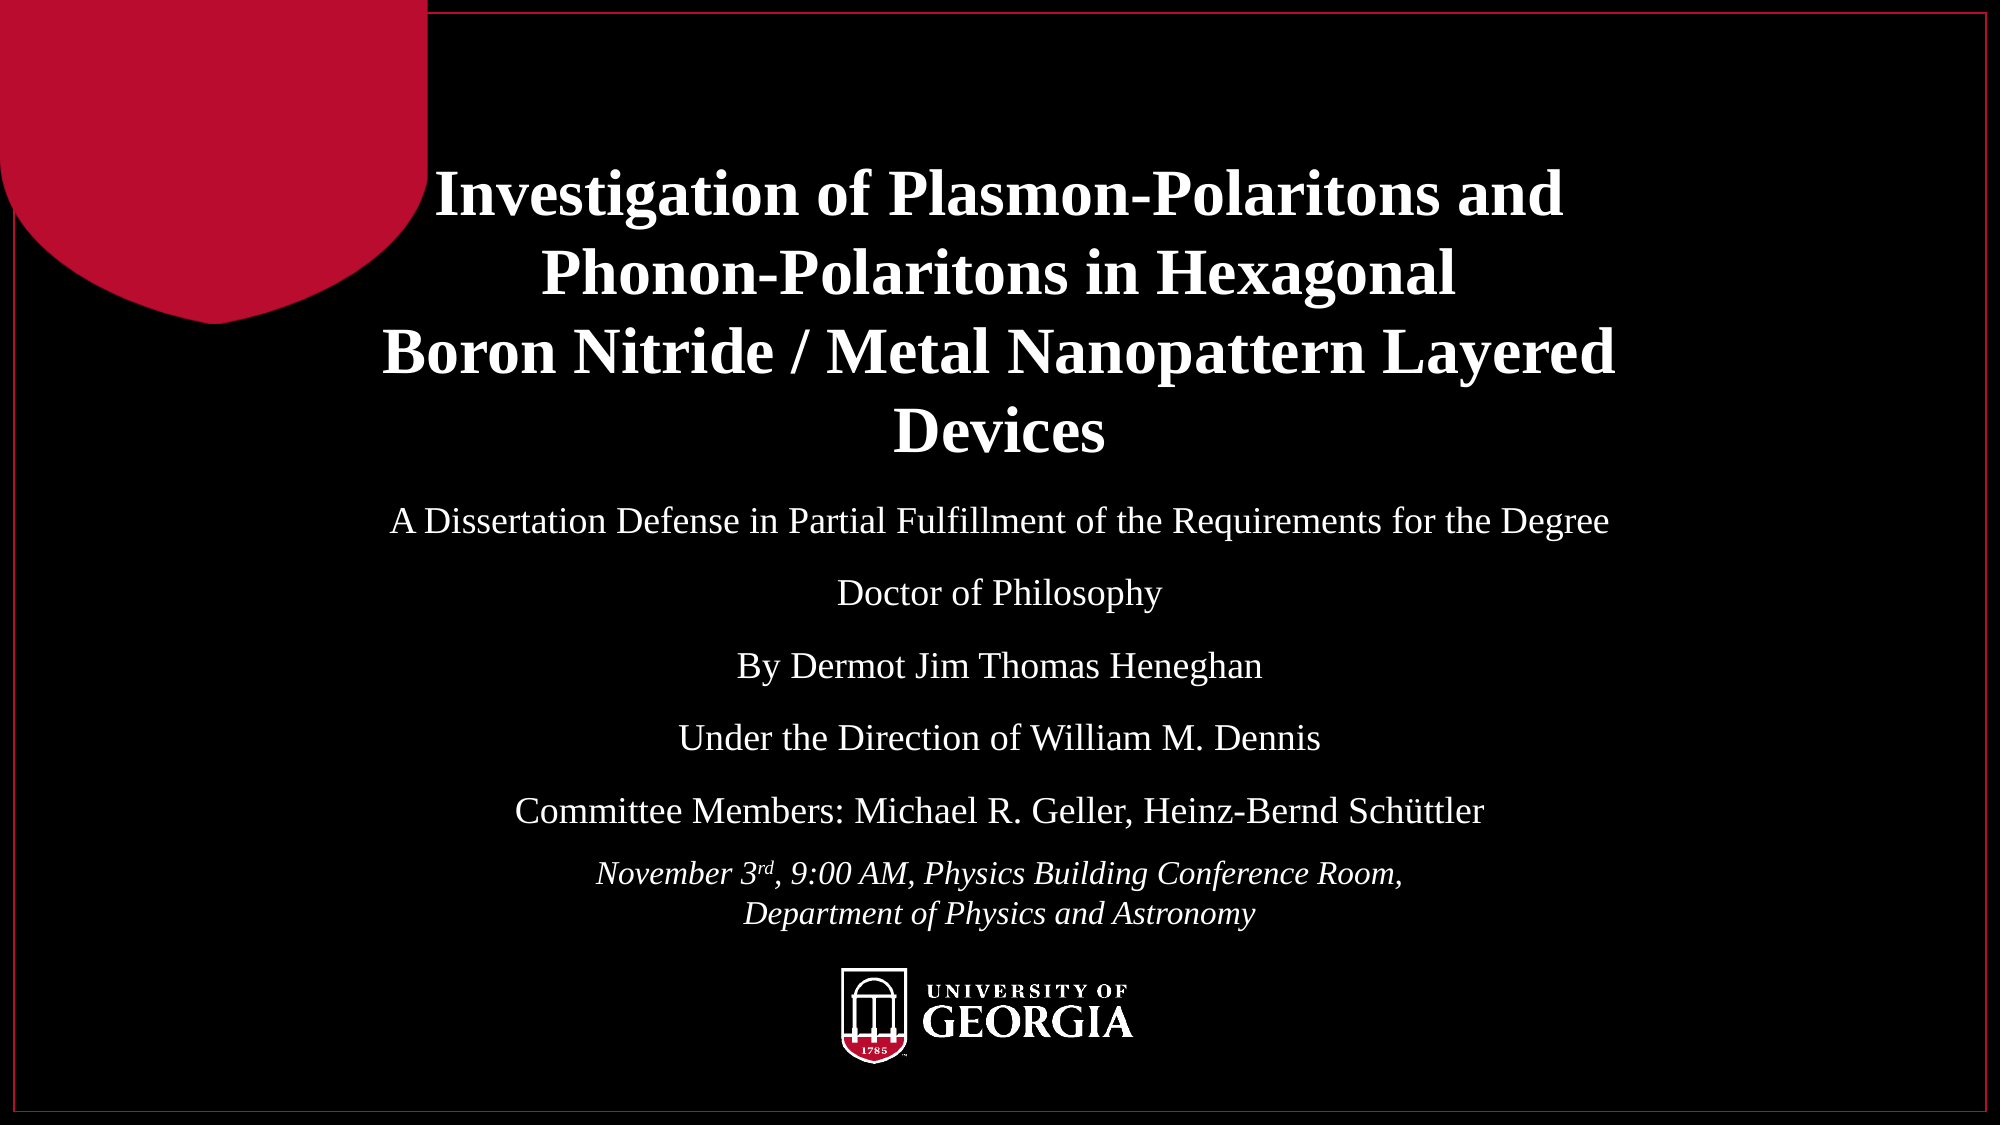

Investigation of Plasmon-Polaritons and Phonon-Polaritons in Hexagonal
Boron Nitride / Metal Nanopattern Layered Devices
A Dissertation Defense in Partial Fulfillment of the Requirements for the Degree
Doctor of Philosophy
By Dermot Jim Thomas Heneghan
Under the Direction of William M. Dennis
Committee Members: Michael R. Geller, Heinz-Bernd Schüttler

November 3rd, 9:00 AM, Physics Building Conference Room,
Department of Physics and Astronomy